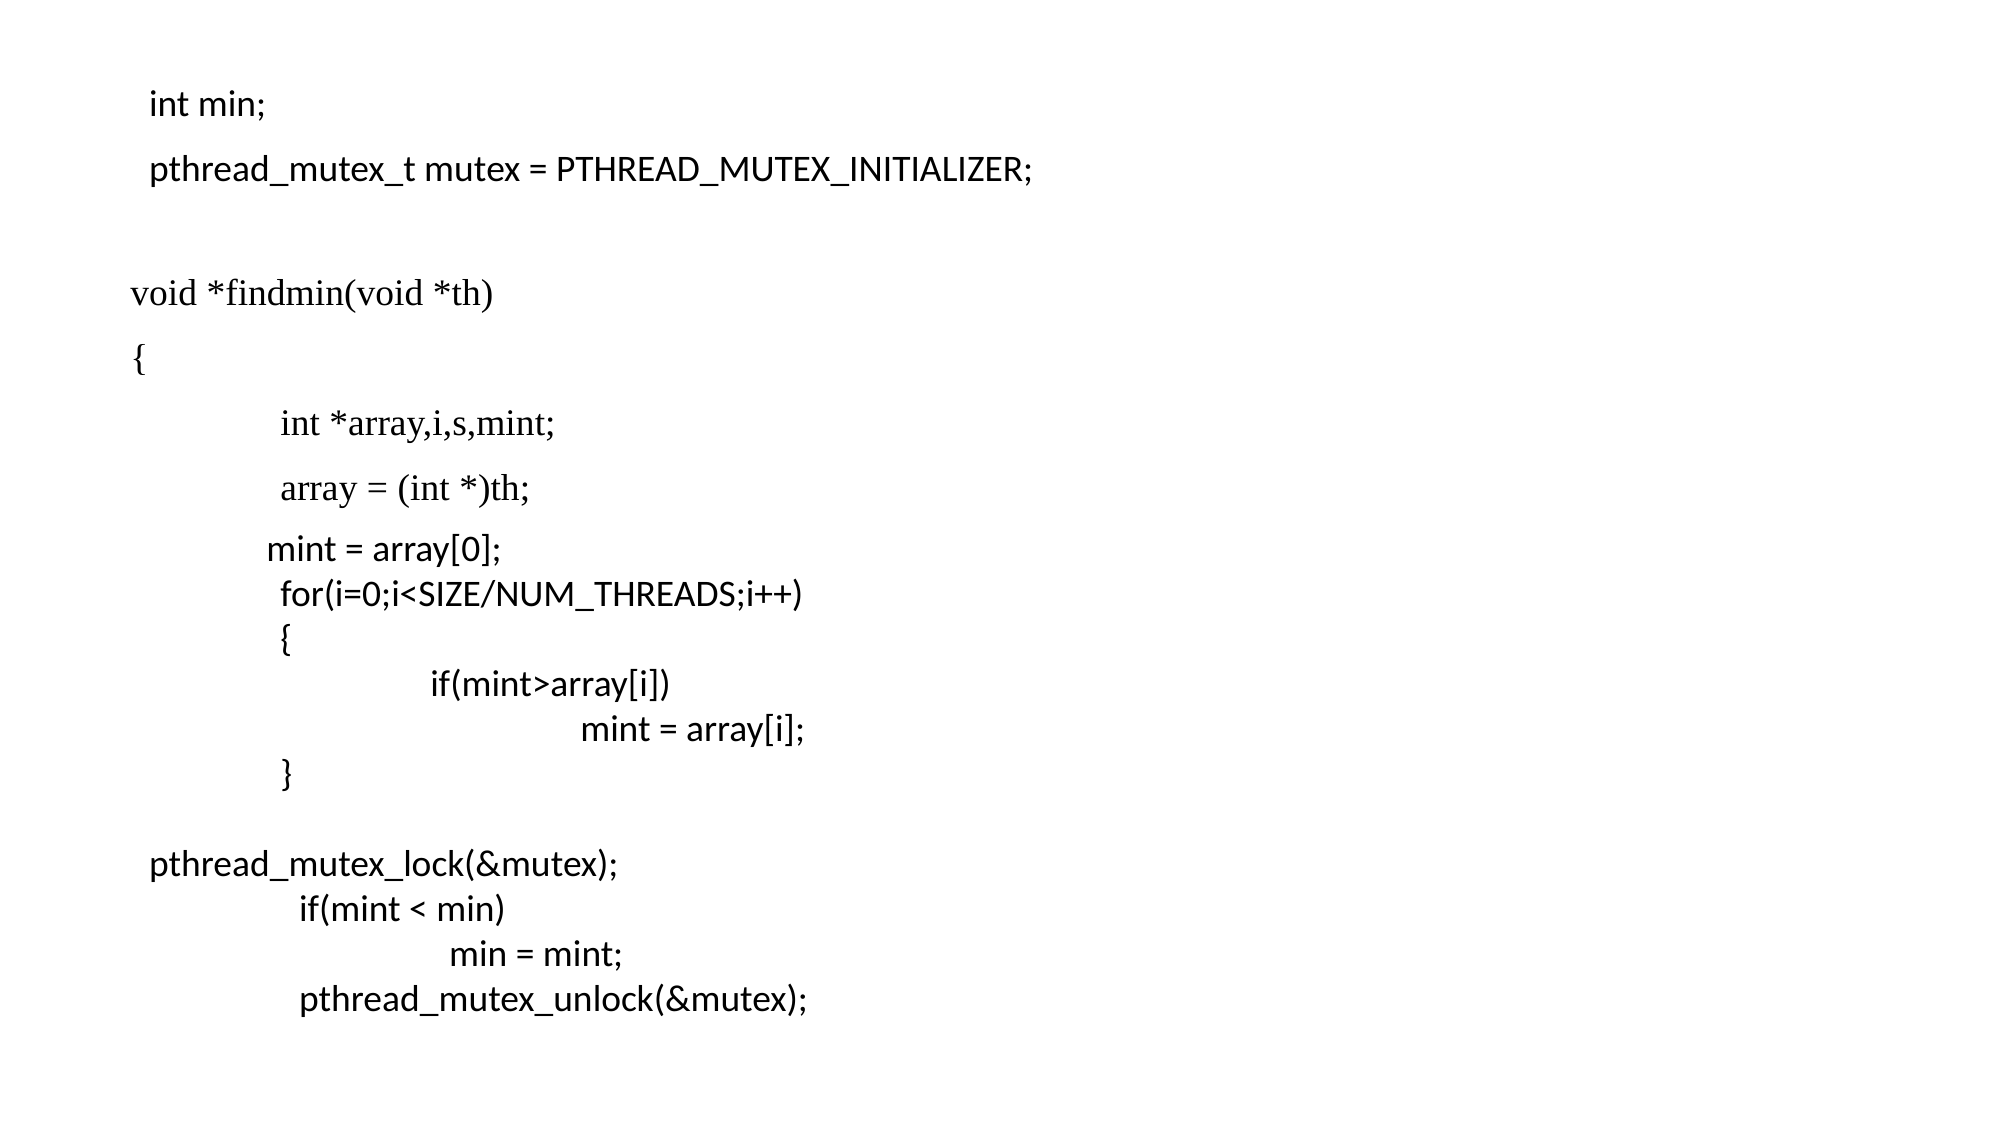

int min;
pthread_mutex_t mutex = PTHREAD_MUTEX_INITIALIZER;

pthread_mutex_lock(&mutex);
	if(mint < min)
		min = mint;
	pthread_mutex_unlock(&mutex);

void *findmin(void *th)
{
	int *array,i,s,mint;
	array = (int *)th;
                mint = array[0];
	for(i=0;i<SIZE/NUM_THREADS;i++)
	{
		if(mint>array[i])
			mint = array[i];
	}